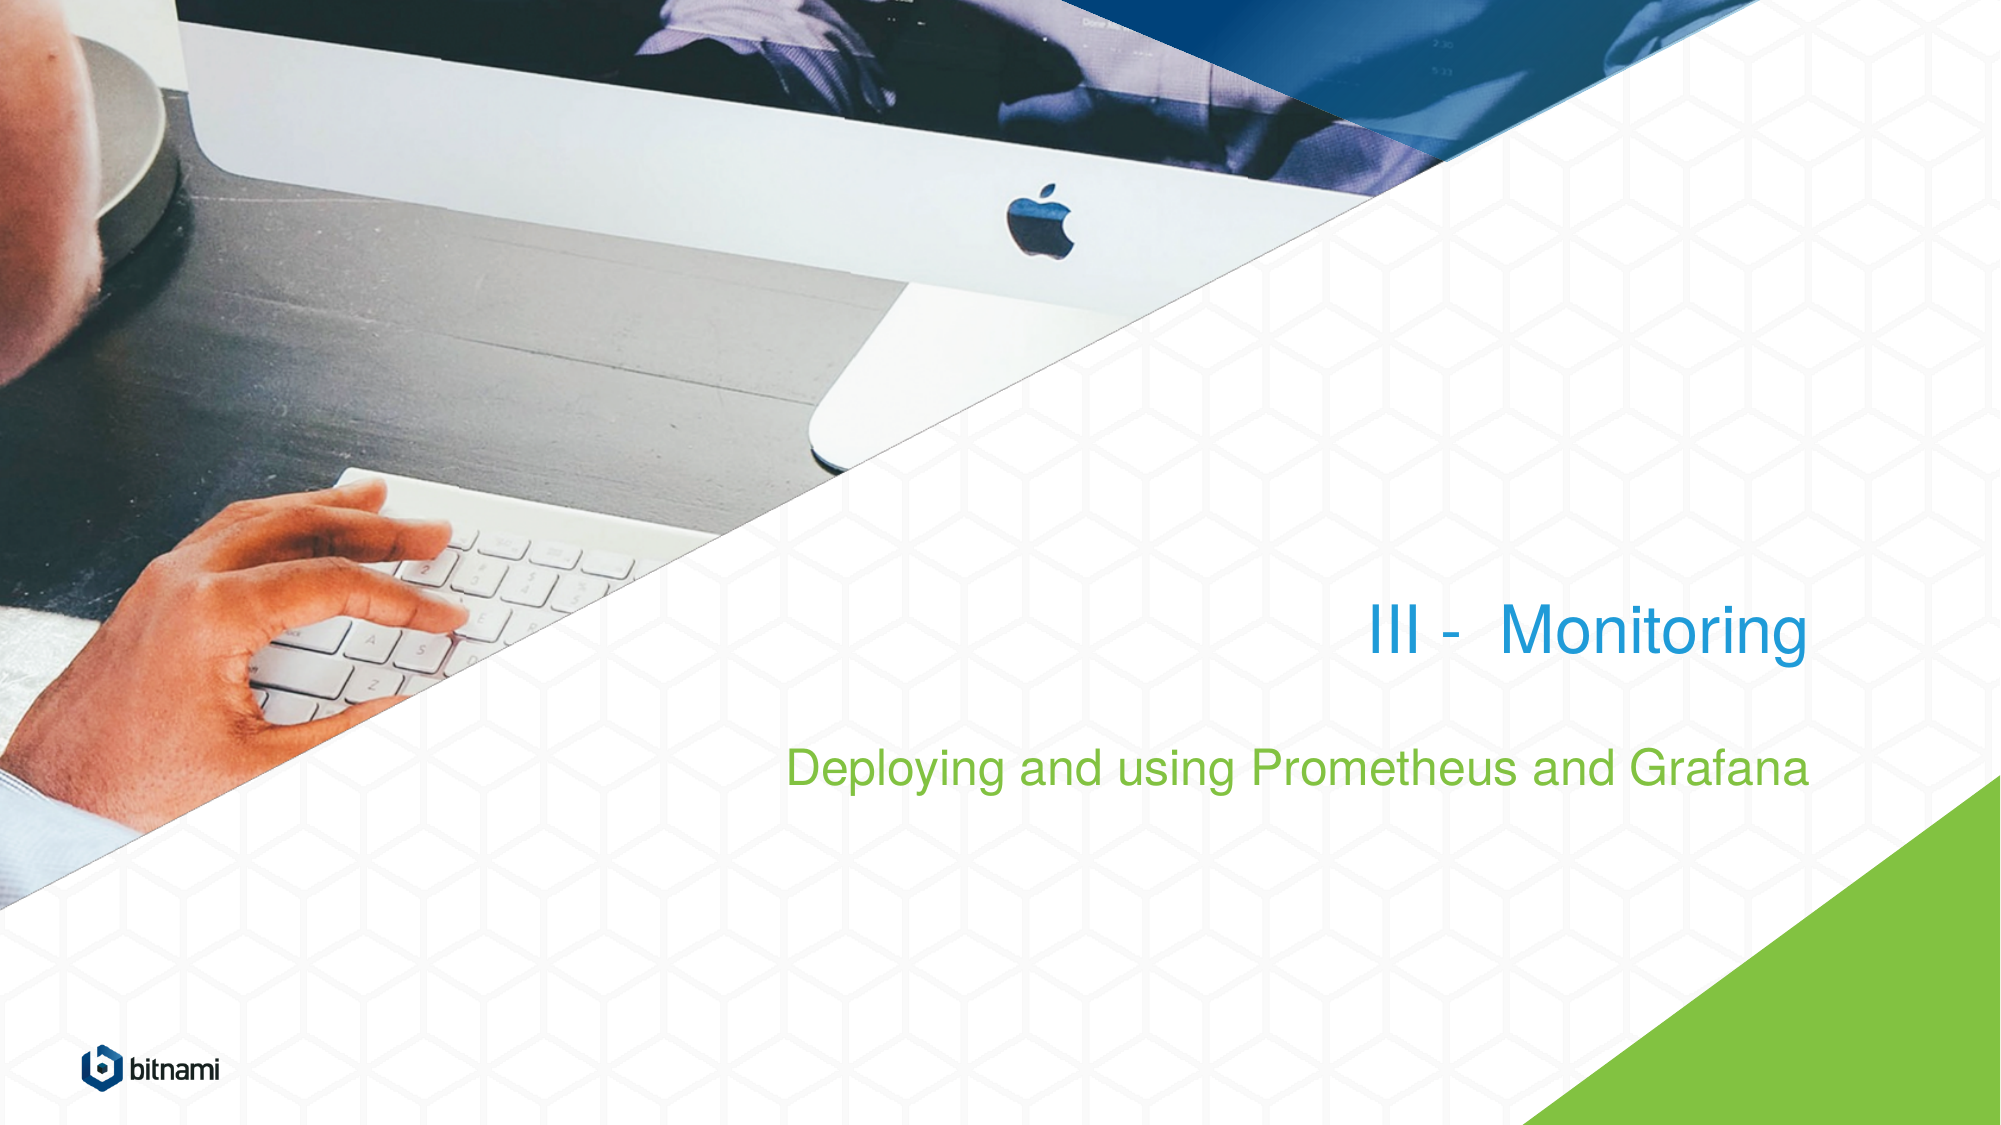

# III -  Monitoring

Deploying and using Prometheus and Grafana